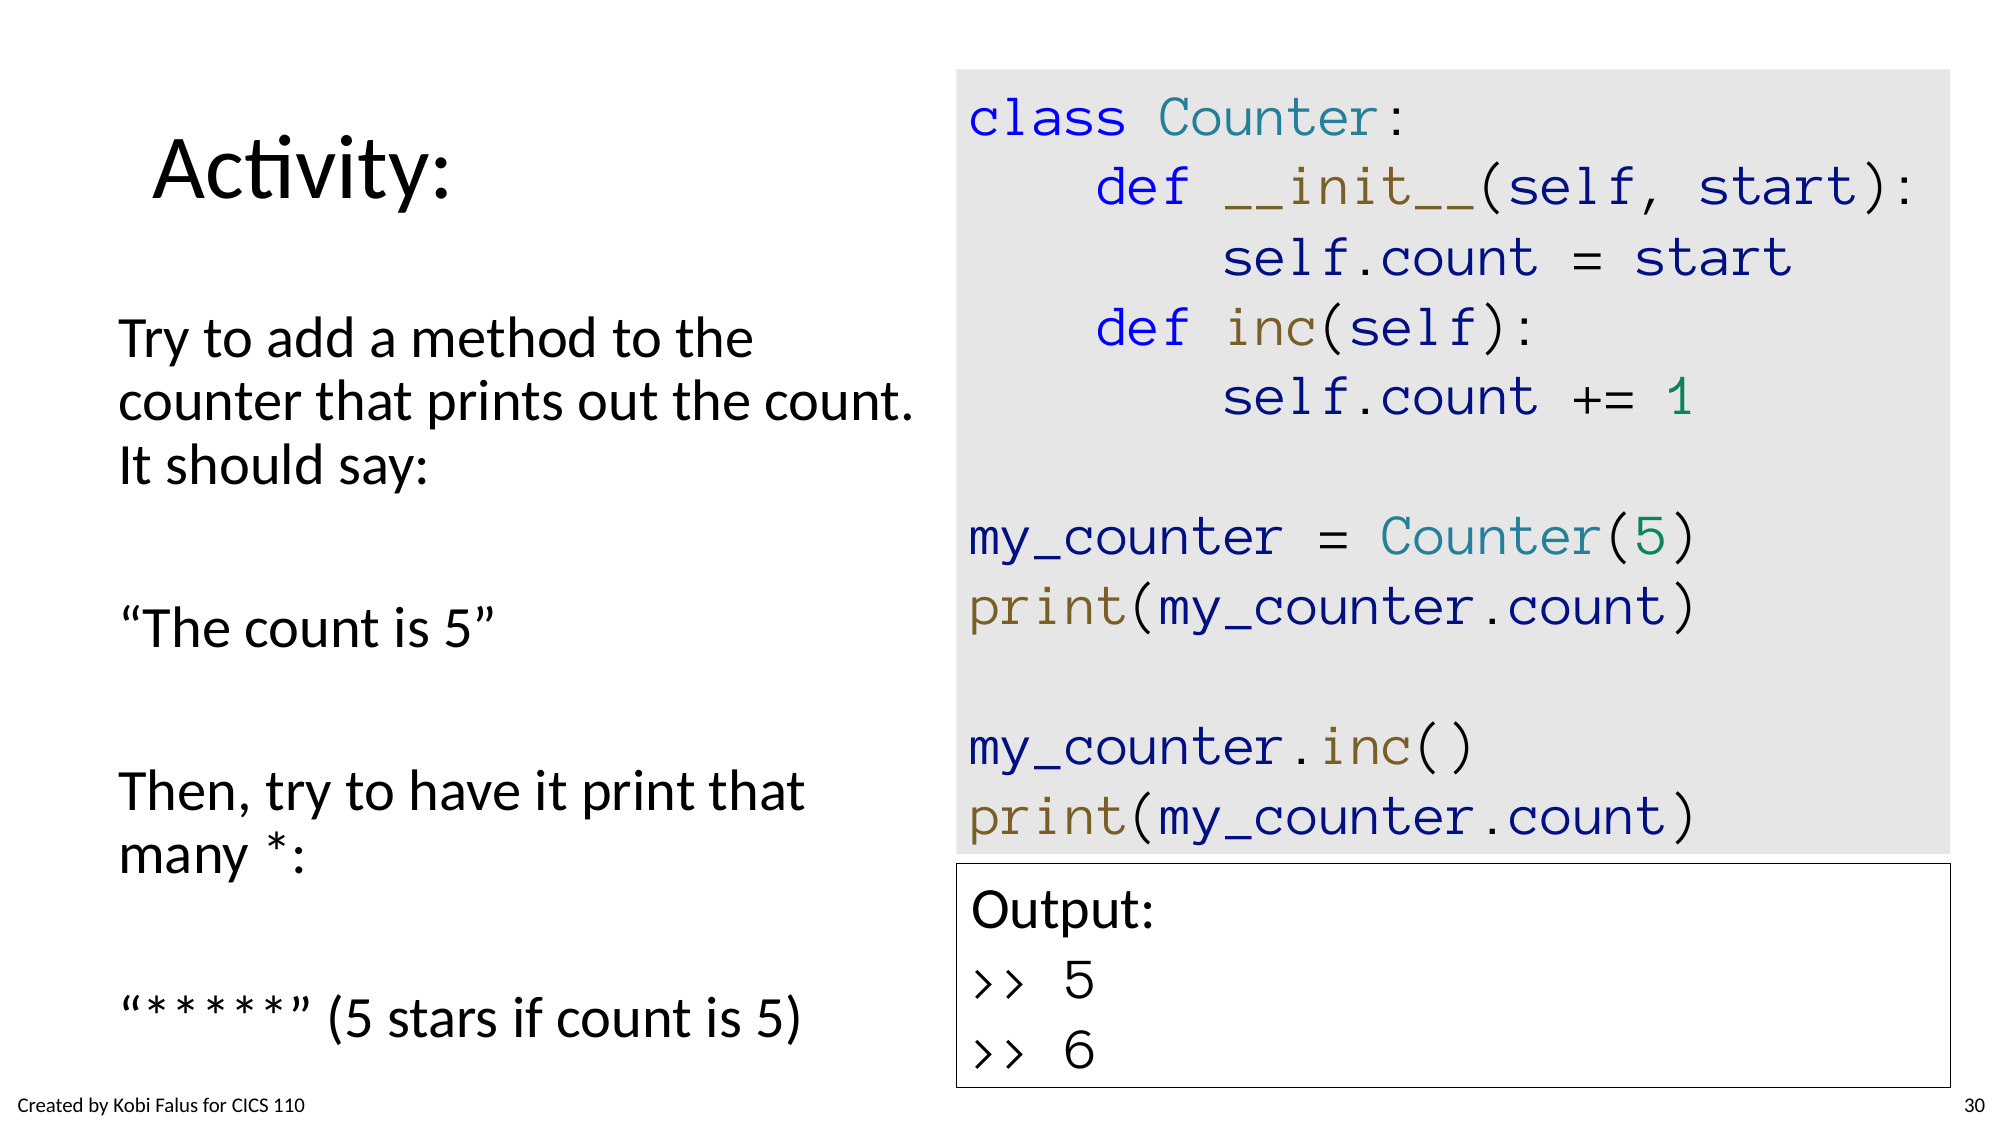

# Activity:
class Counter:
    def __init__(self, start):
        self.count = start
    def inc(self):
        self.count += 1
my_counter = Counter(5)
print(my_counter.count)
my_counter.inc()
print(my_counter.count)
Try to add a method to the counter that prints out the count. It should say:

“The count is 5”

Then, try to have it print that many *:

“*****” (5 stars if count is 5)
Output:
>> 5
>> 6